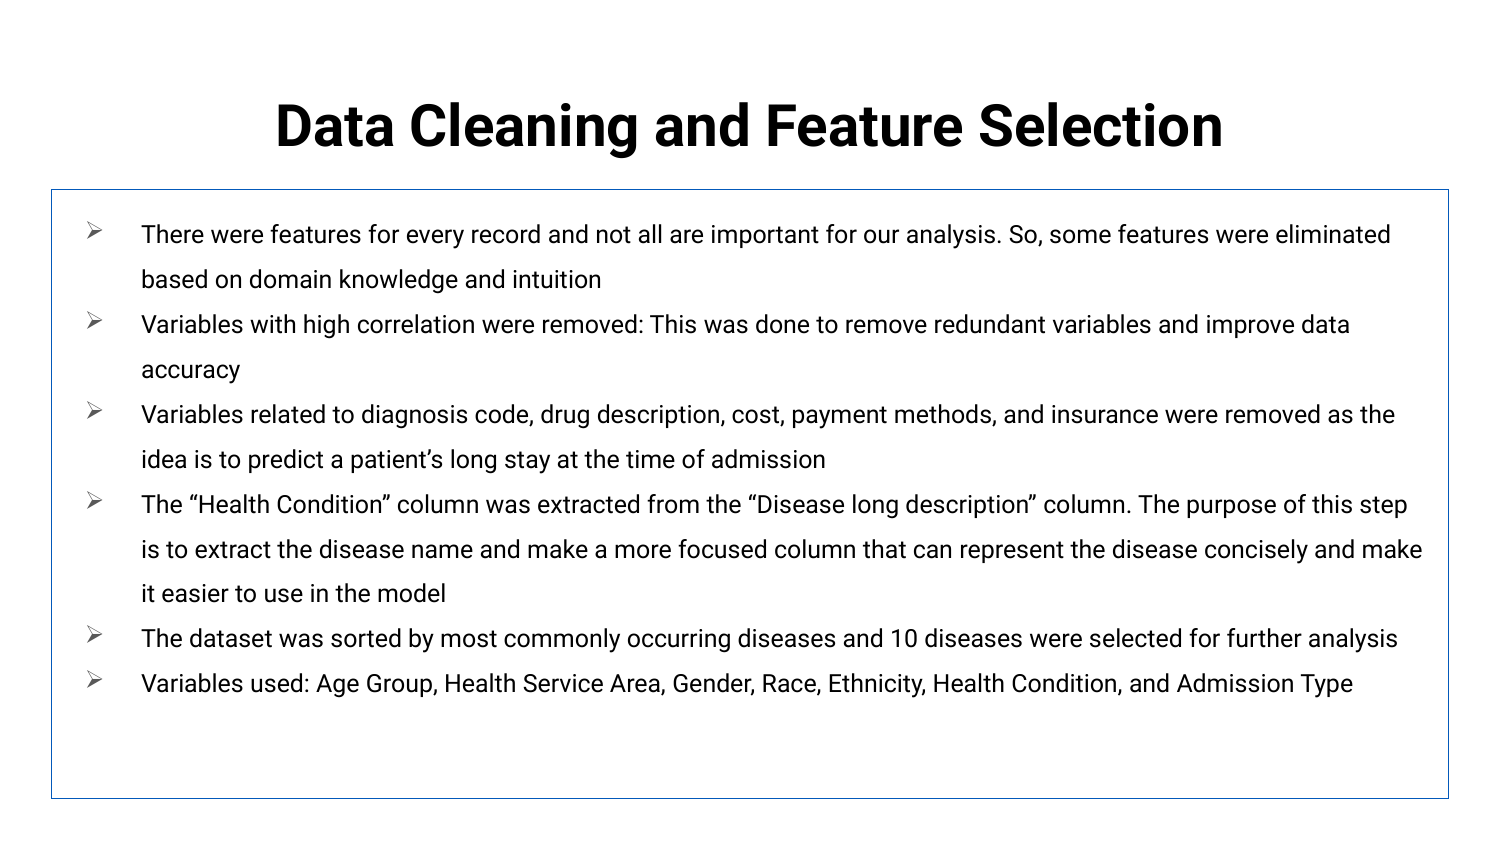

# Data Cleaning and Feature Selection
There were features for every record and not all are important for our analysis. So, some features were eliminated based on domain knowledge and intuition
Variables with high correlation were removed: This was done to remove redundant variables and improve data accuracy
Variables related to diagnosis code, drug description, cost, payment methods, and insurance were removed as the idea is to predict a patient’s long stay at the time of admission
The “Health Condition” column was extracted from the “Disease long description” column. The purpose of this step is to extract the disease name and make a more focused column that can represent the disease concisely and make it easier to use in the model
The dataset was sorted by most commonly occurring diseases and 10 diseases were selected for further analysis
Variables used: Age Group, Health Service Area, Gender, Race, Ethnicity, Health Condition, and Admission Type